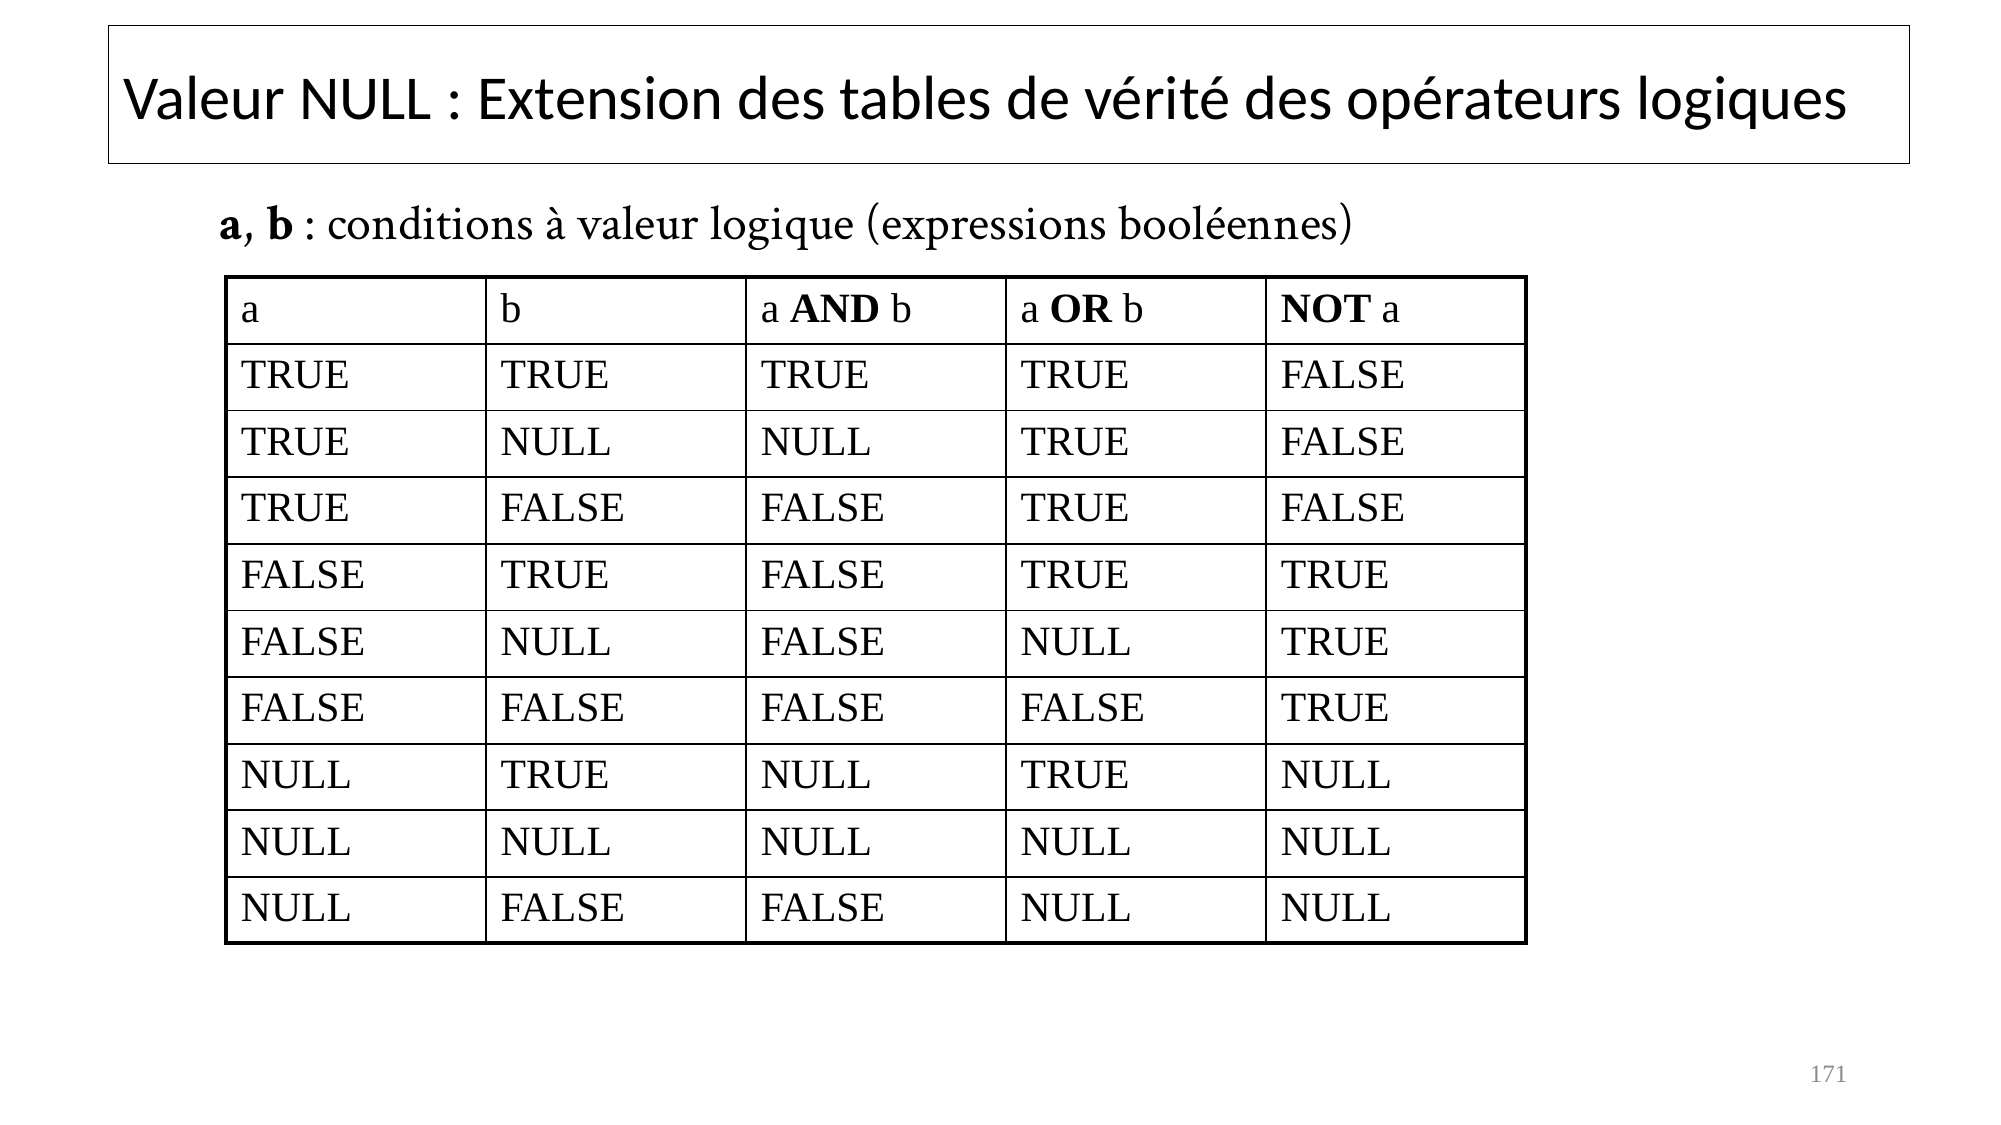

Valeur NULL : Extension des tables de vérité des opérateurs logiques
a, b : conditions à valeur logique (expressions booléennes)

| a | b | a AND b | a OR b | NOT a |
| --- | --- | --- | --- | --- |
| TRUE | TRUE | TRUE | TRUE | FALSE |
| TRUE | NULL | NULL | TRUE | FALSE |
| TRUE | FALSE | FALSE | TRUE | FALSE |
| FALSE | TRUE | FALSE | TRUE | TRUE |
| FALSE | NULL | FALSE | NULL | TRUE |
| FALSE | FALSE | FALSE | FALSE | TRUE |
| NULL | TRUE | NULL | TRUE | NULL |
| NULL | NULL | NULL | NULL | NULL |
| NULL | FALSE | FALSE | NULL | NULL |
171